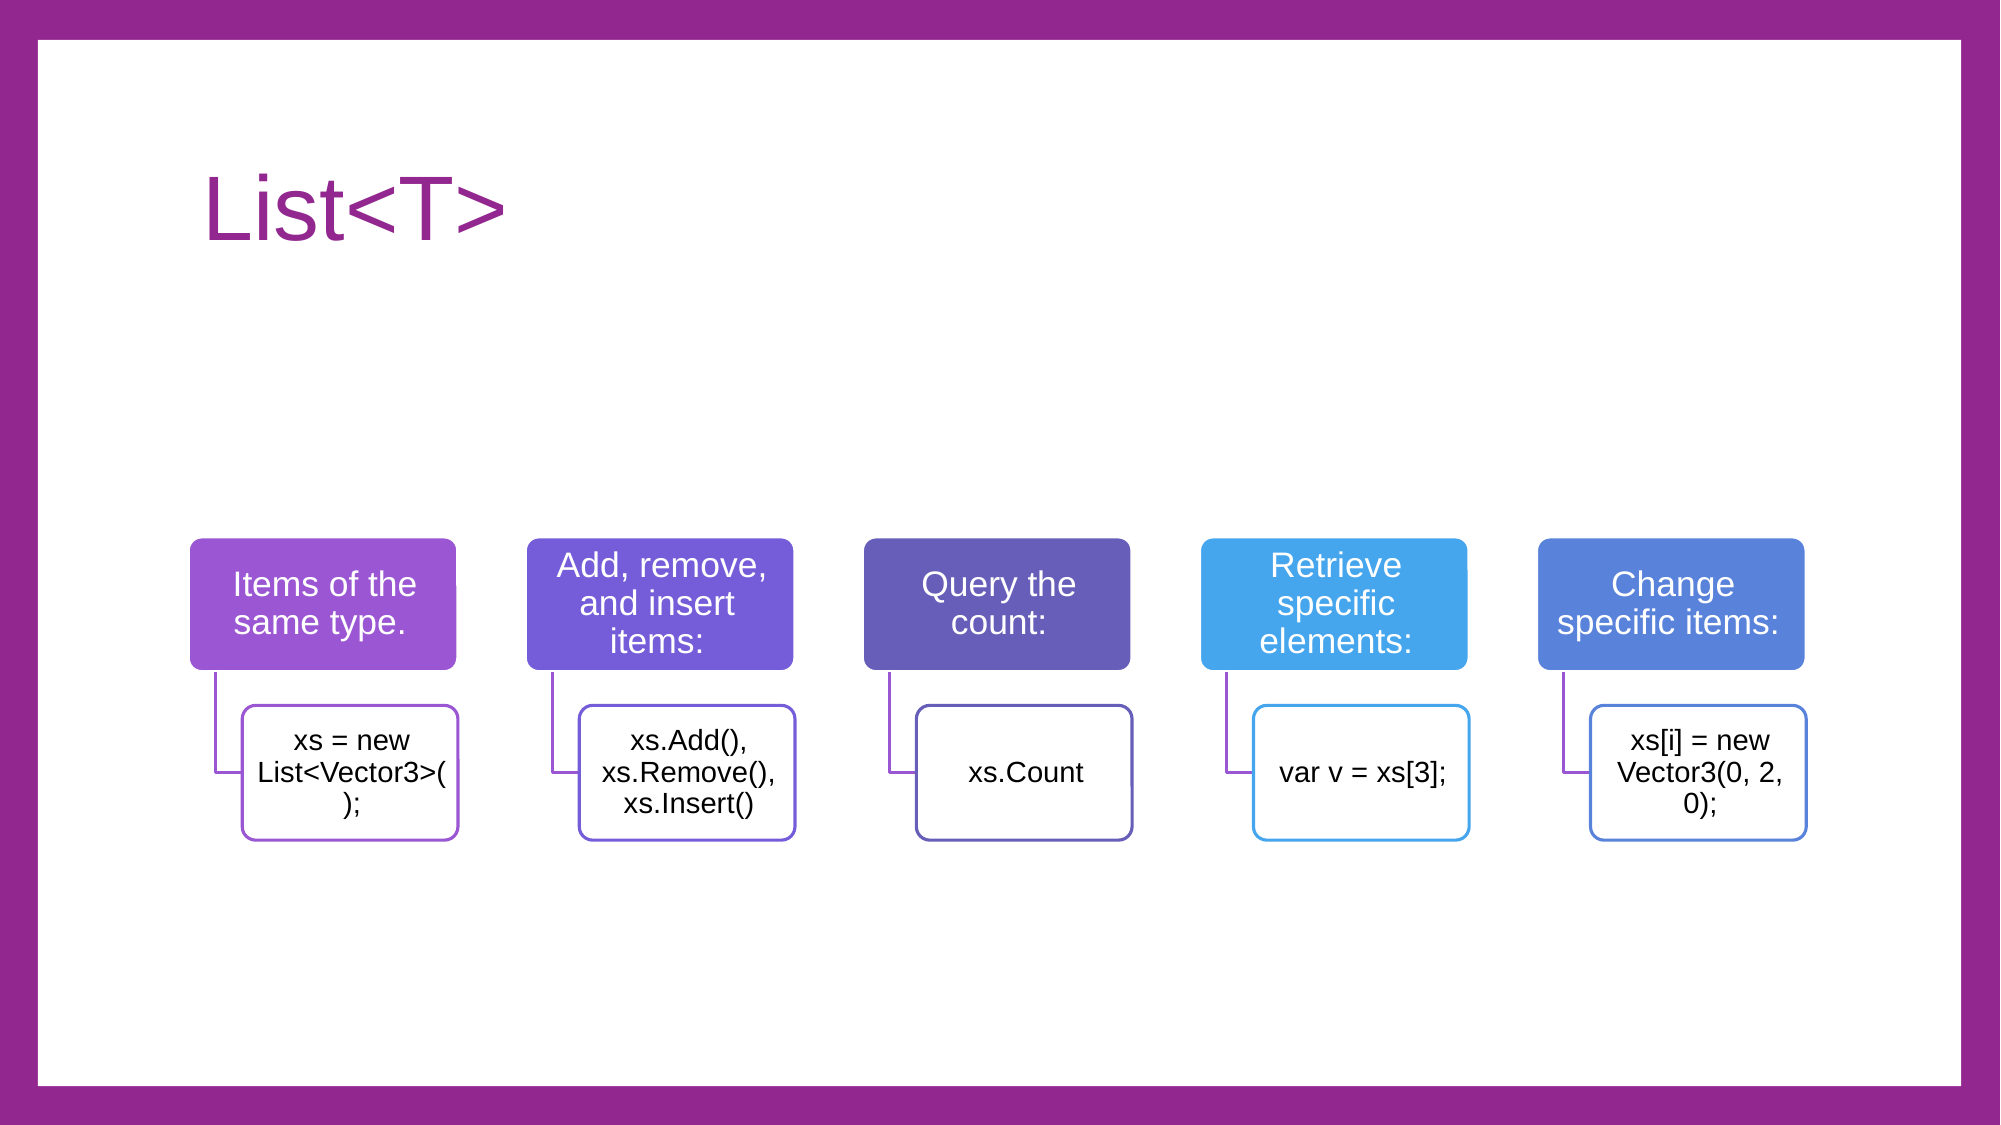

# List<T>
Items of the same type.
xs = new List<Vector3>();
Add, remove, and insert  items:
xs.Add(), xs.Remove(), xs.Insert()
Query the count:
xs.Count
Retrieve specific elements:
var v = xs[3];
Change specific items:
xs[i] = new Vector3(0, 2, 0);